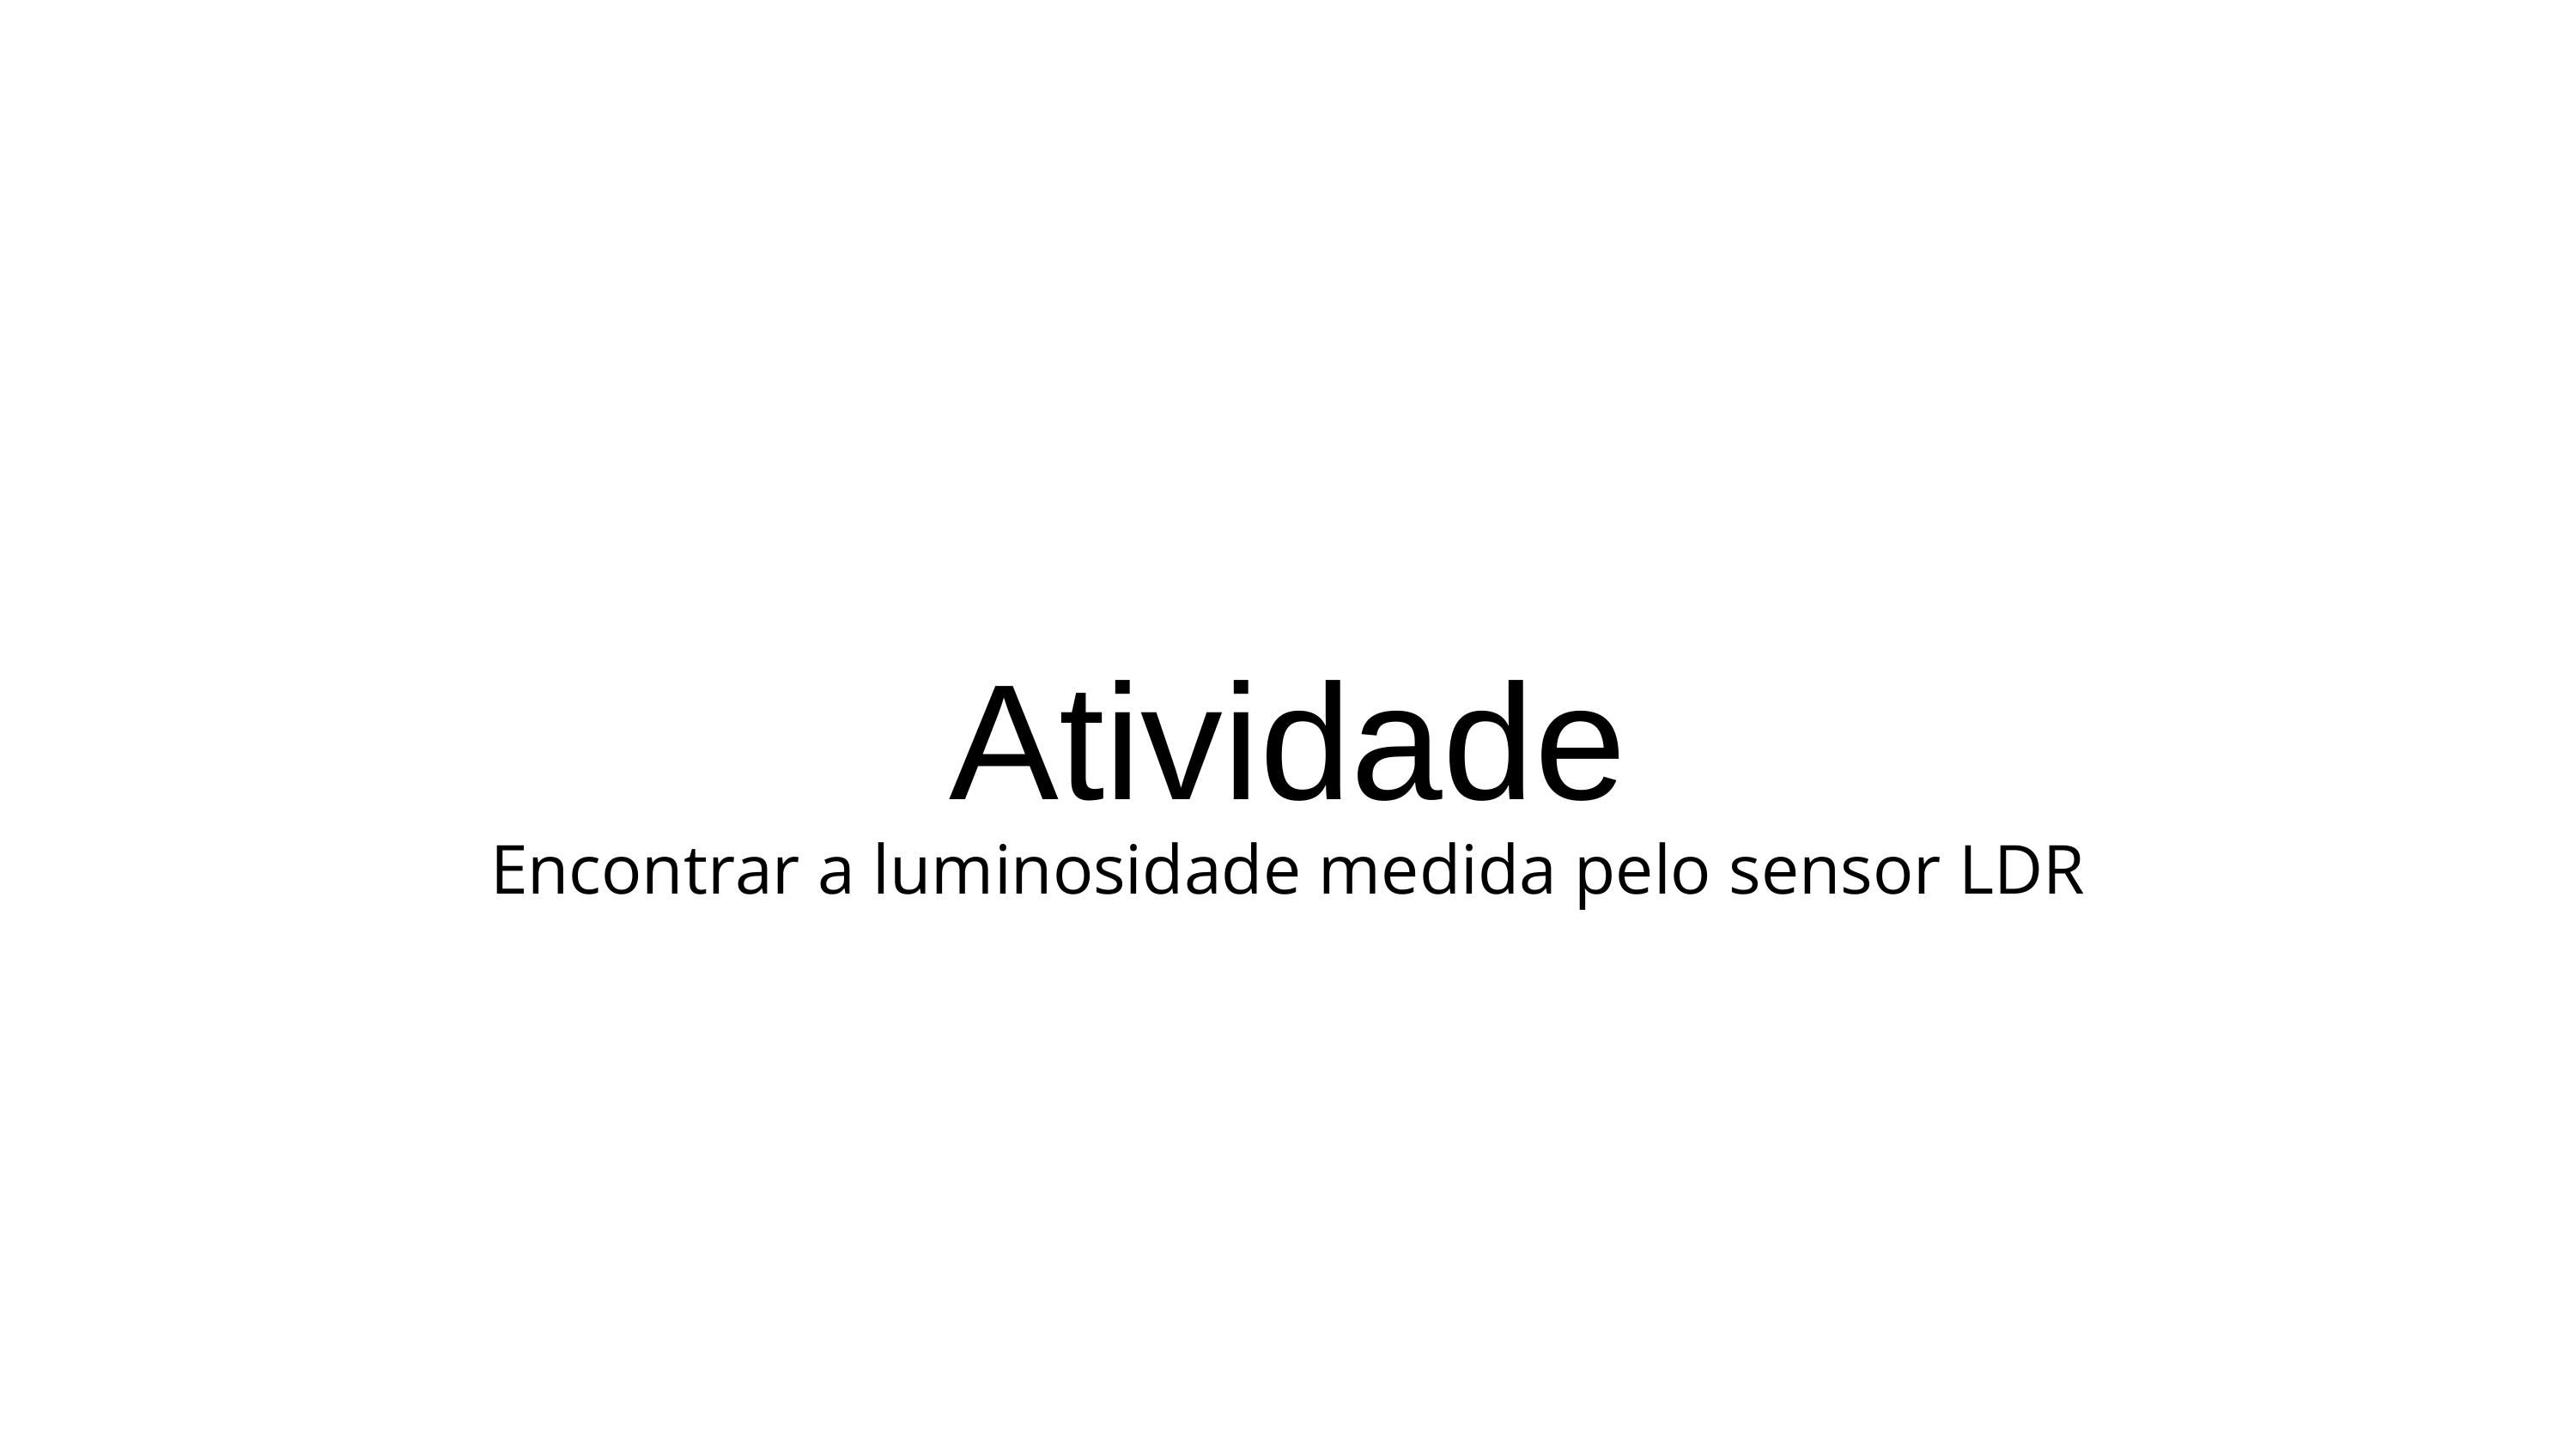

Atividade
Encontrar a luminosidade medida pelo sensor LDR